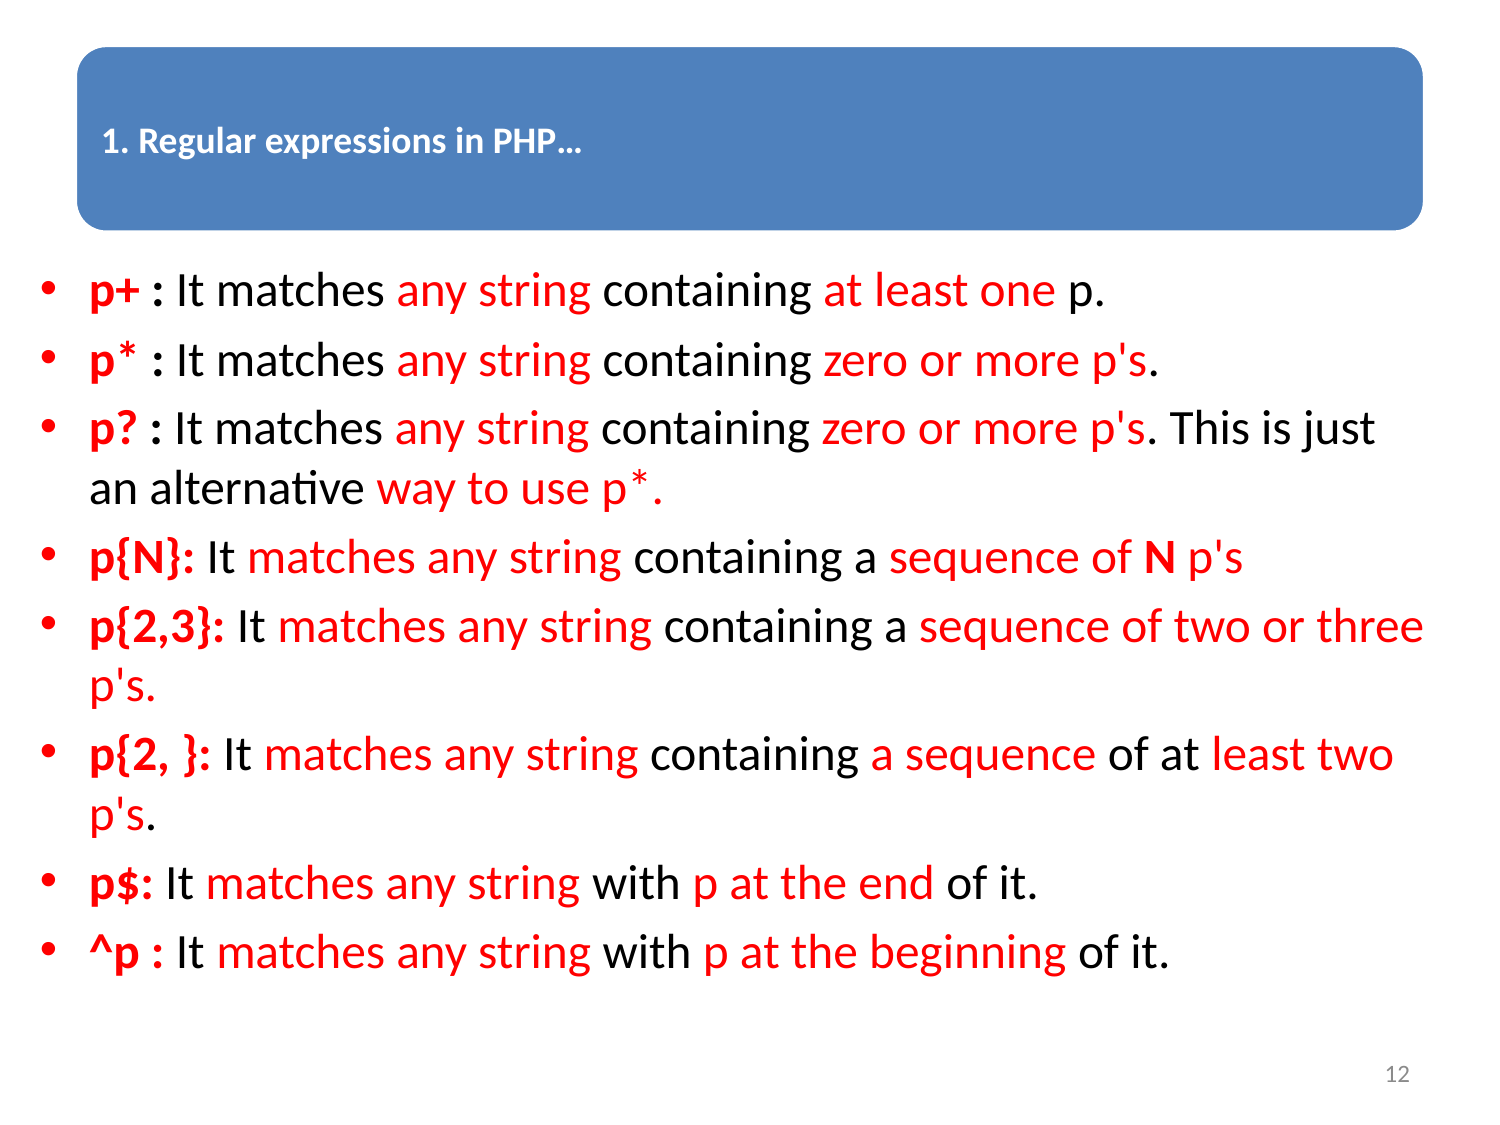

1. Regular expressions in PHP…
p+ : It matches any string containing at least one p.
p* : It matches any string containing zero or more p's.
p? : It matches any string containing zero or more p's. This is just an alternative way to use p*.
p{N}: It matches any string containing a sequence of N p's
p{2,3}: It matches any string containing a sequence of two or three p's.
p{2, }: It matches any string containing a sequence of at least two p's.
p$: It matches any string with p at the end of it.
^p : It matches any string with p at the beginning of it.

12